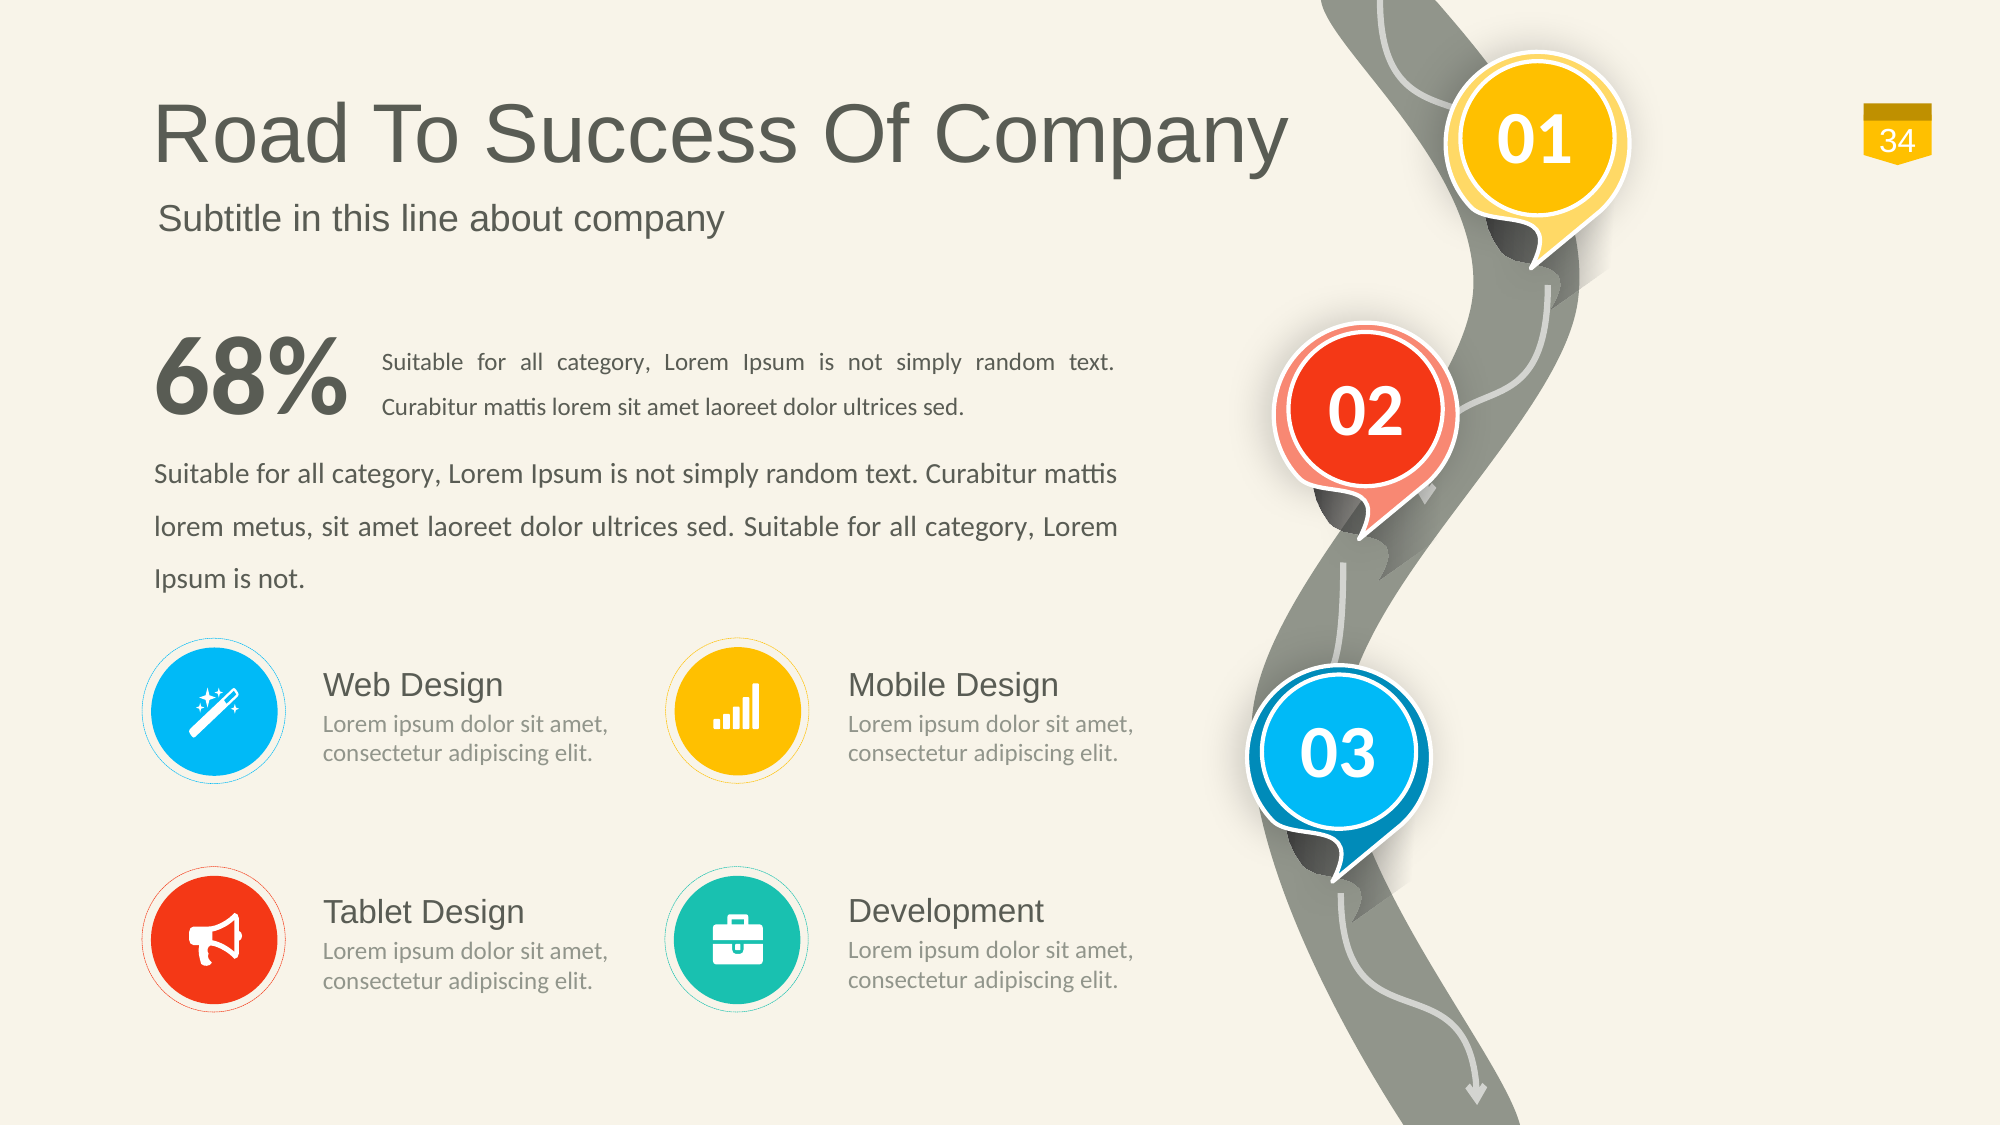

01
# Road To Success Of Company
34
Subtitle in this line about company
68%

02
Suitable for all category, Lorem Ipsum is not simply random text. Curabitur mattis lorem sit amet laoreet dolor ultrices sed.
Suitable for all category, Lorem Ipsum is not simply random text. Curabitur mattis lorem metus, sit amet laoreet dolor ultrices sed. Suitable for all category, Lorem Ipsum is not.

Web Design
Lorem ipsum dolor sit amet, consectetur adipiscing elit.
Mobile Design
Lorem ipsum dolor sit amet, consectetur adipiscing elit.

03

Development
Lorem ipsum dolor sit amet, consectetur adipiscing elit.
Tablet Design
Lorem ipsum dolor sit amet, consectetur adipiscing elit.